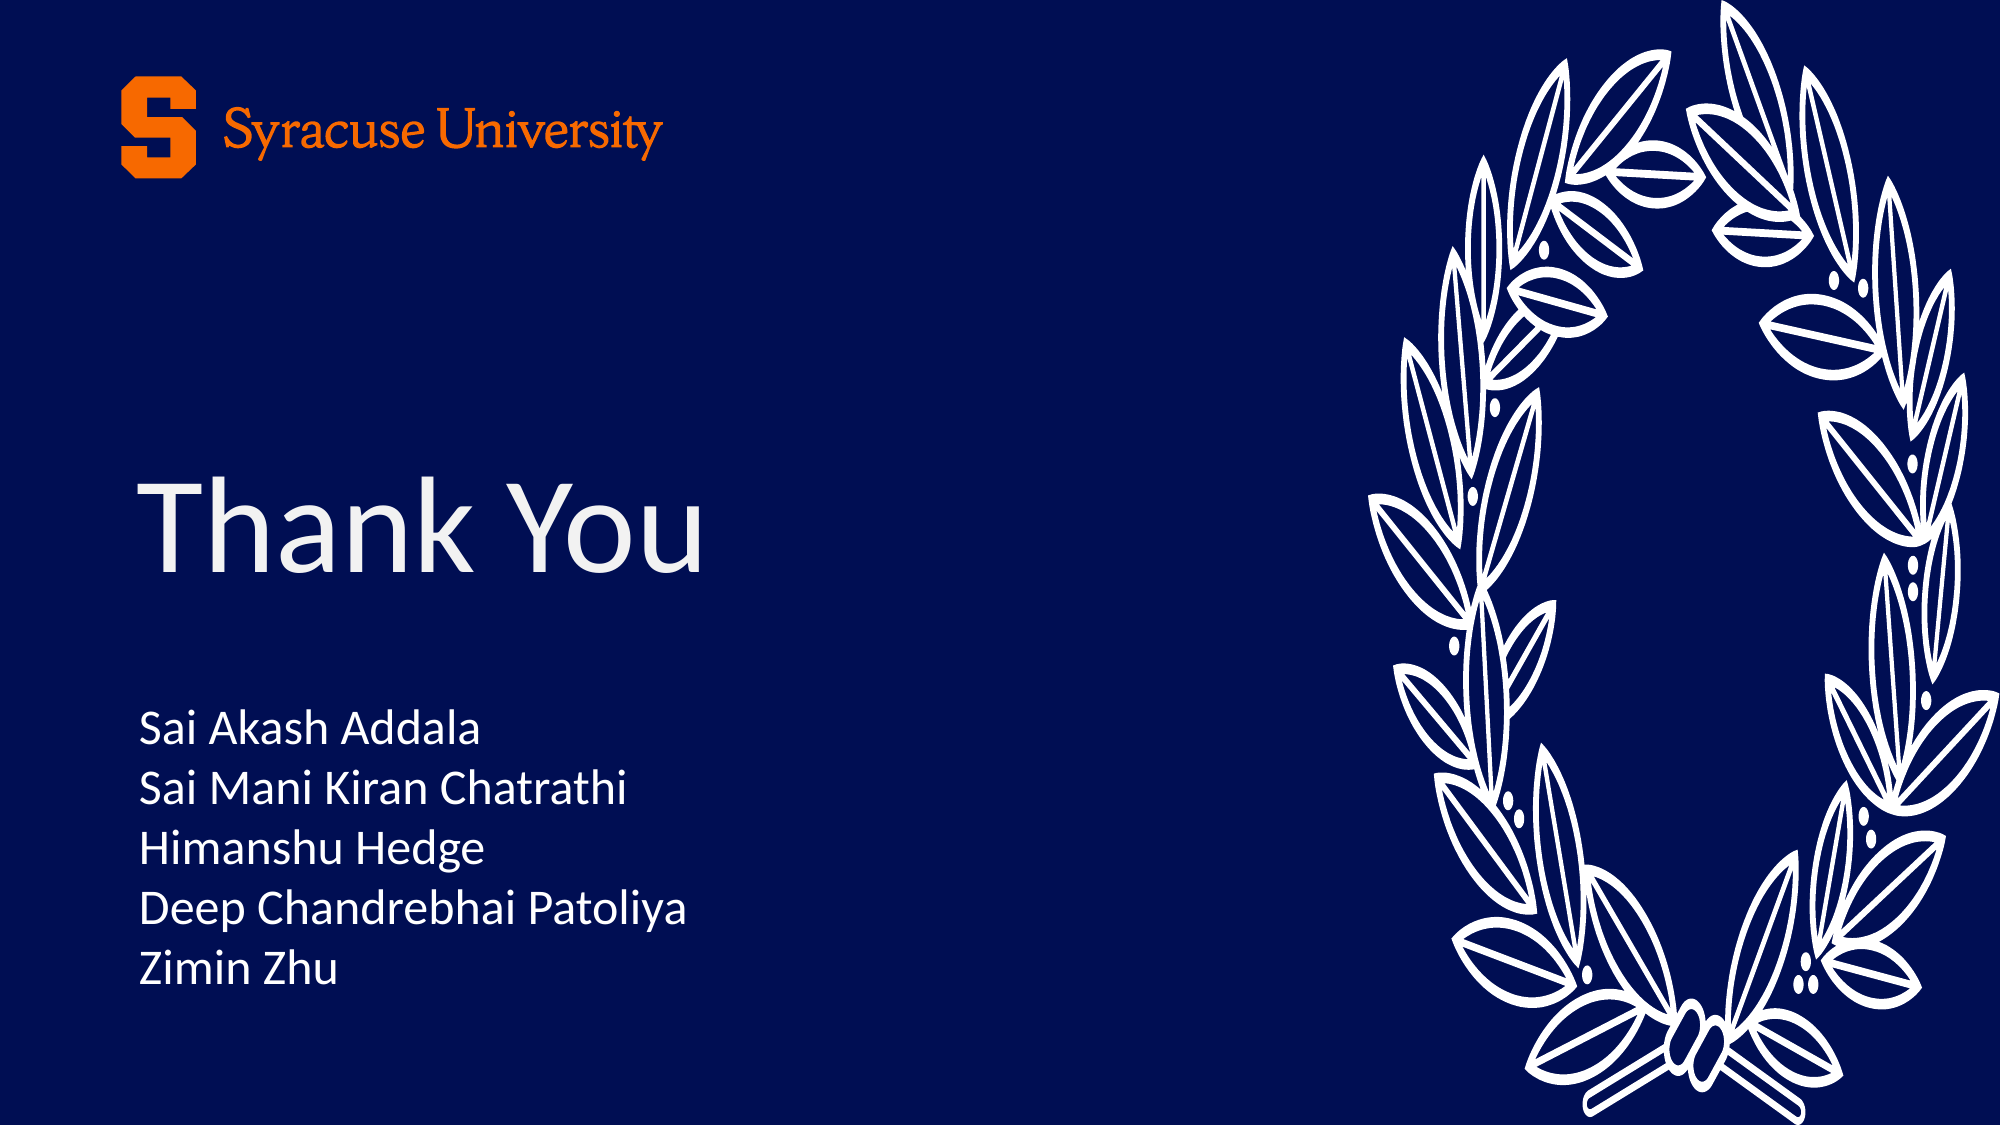

# Thank You
Sai Akash Addala
Sai Mani Kiran Chatrathi
Himanshu Hedge
Deep Chandrebhai Patoliya
Zimin Zhu